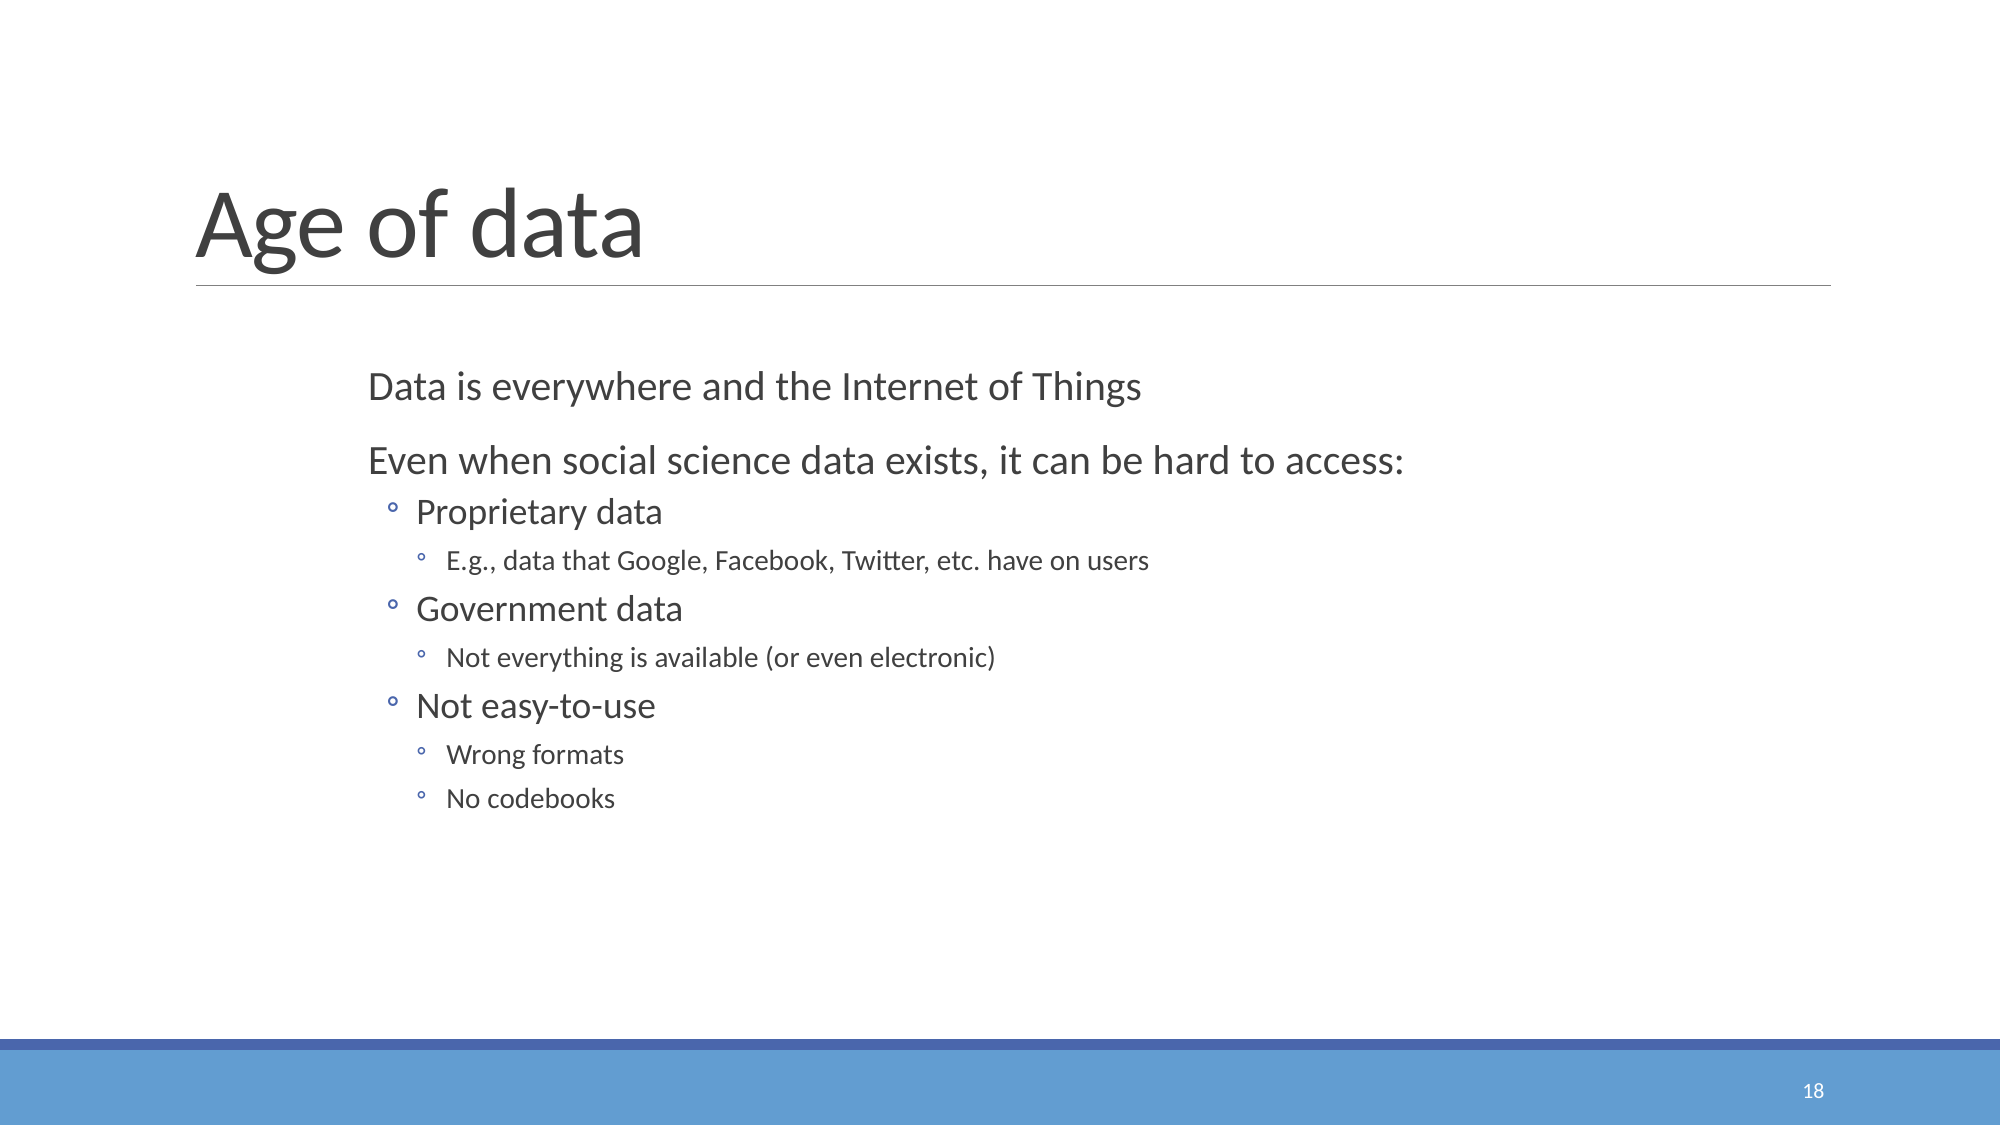

# Age of data
Data is everywhere and the Internet of Things
Even when social science data exists, it can be hard to access:
Proprietary data
E.g., data that Google, Facebook, Twitter, etc. have on users
Government data
Not everything is available (or even electronic)
Not easy-to-use
Wrong formats
No codebooks

18